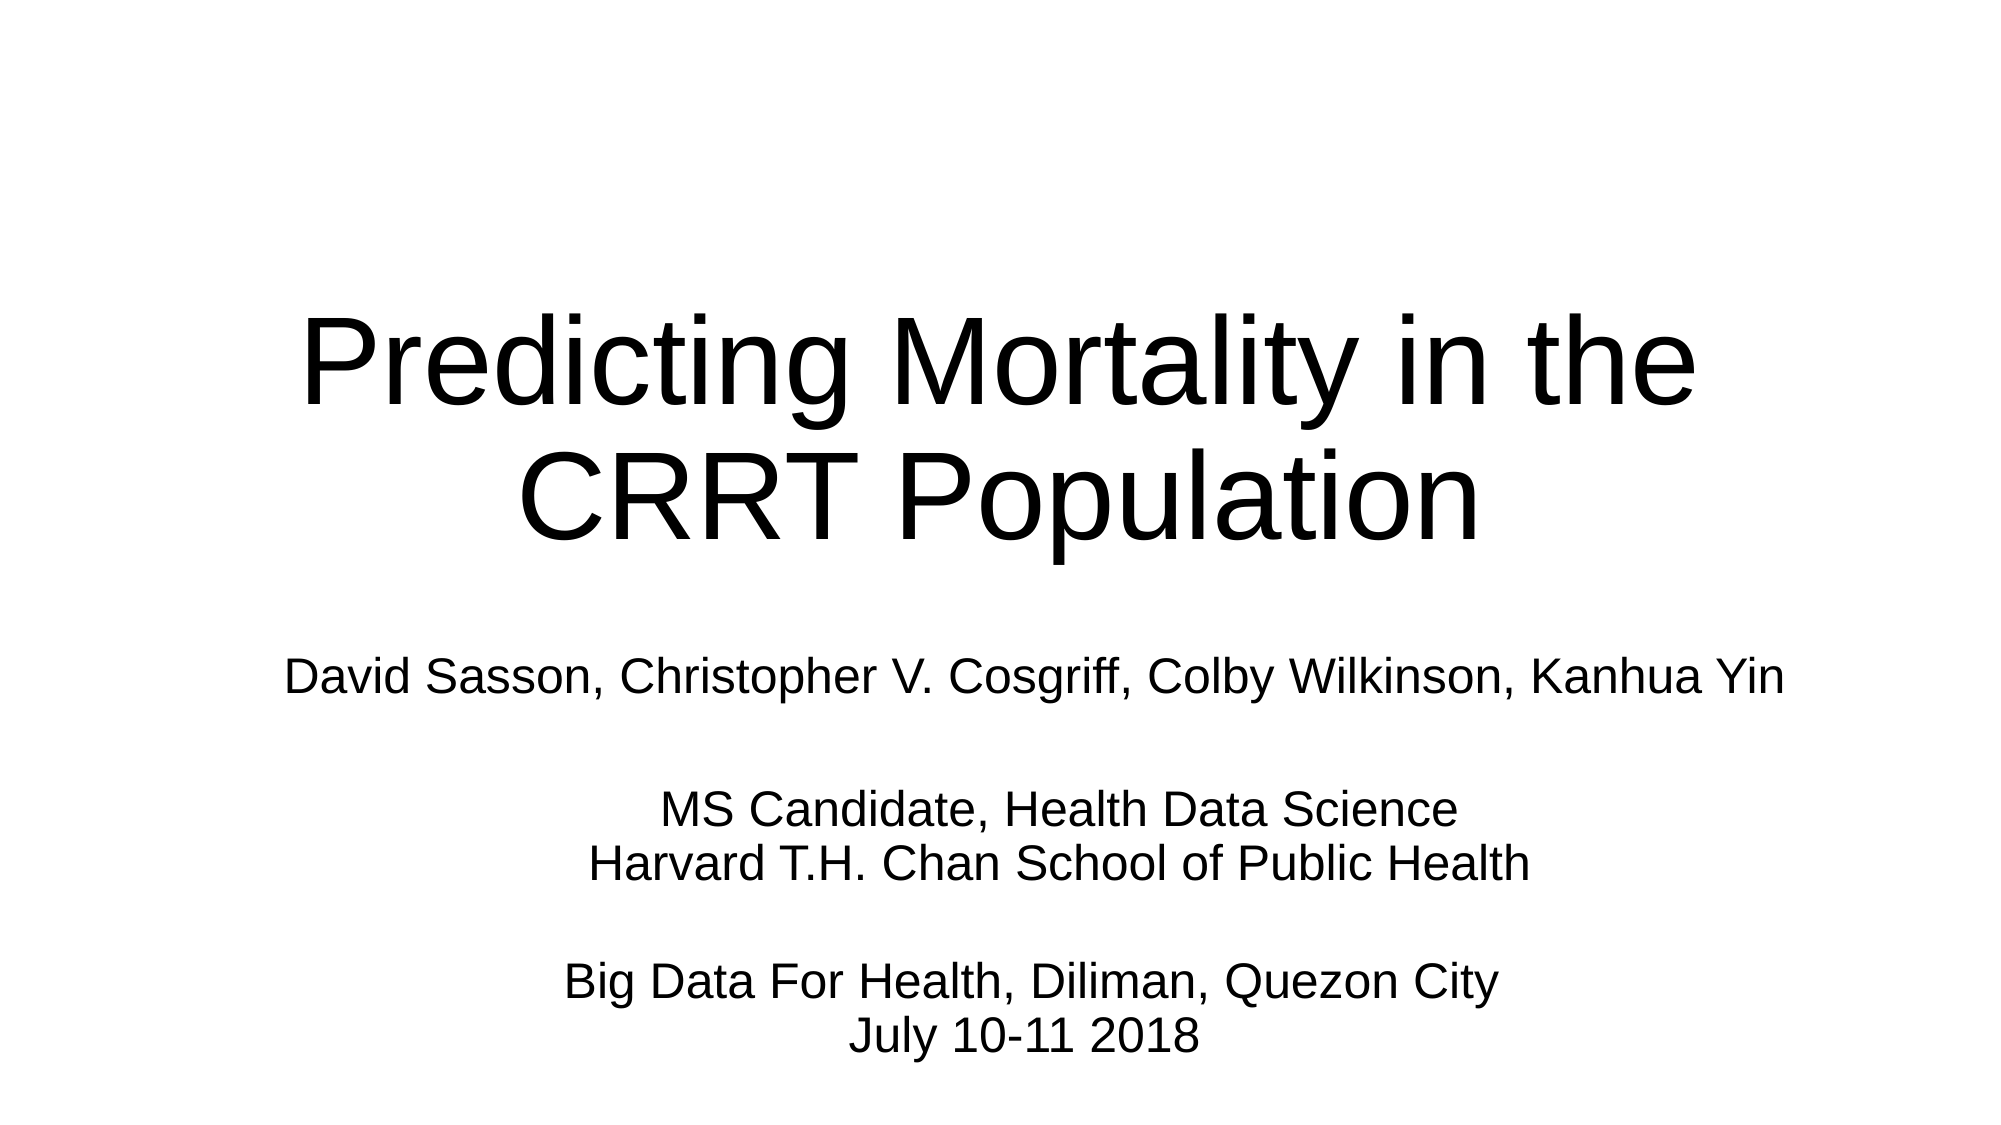

# Predicting Mortality in the CRRT Population
David Sasson, Christopher V. Cosgriff, Colby Wilkinson, Kanhua Yin
MS Candidate, Health Data Science
Harvard T.H. Chan School of Public Health
Big Data For Health, Diliman, Quezon City
July 10-11 2018